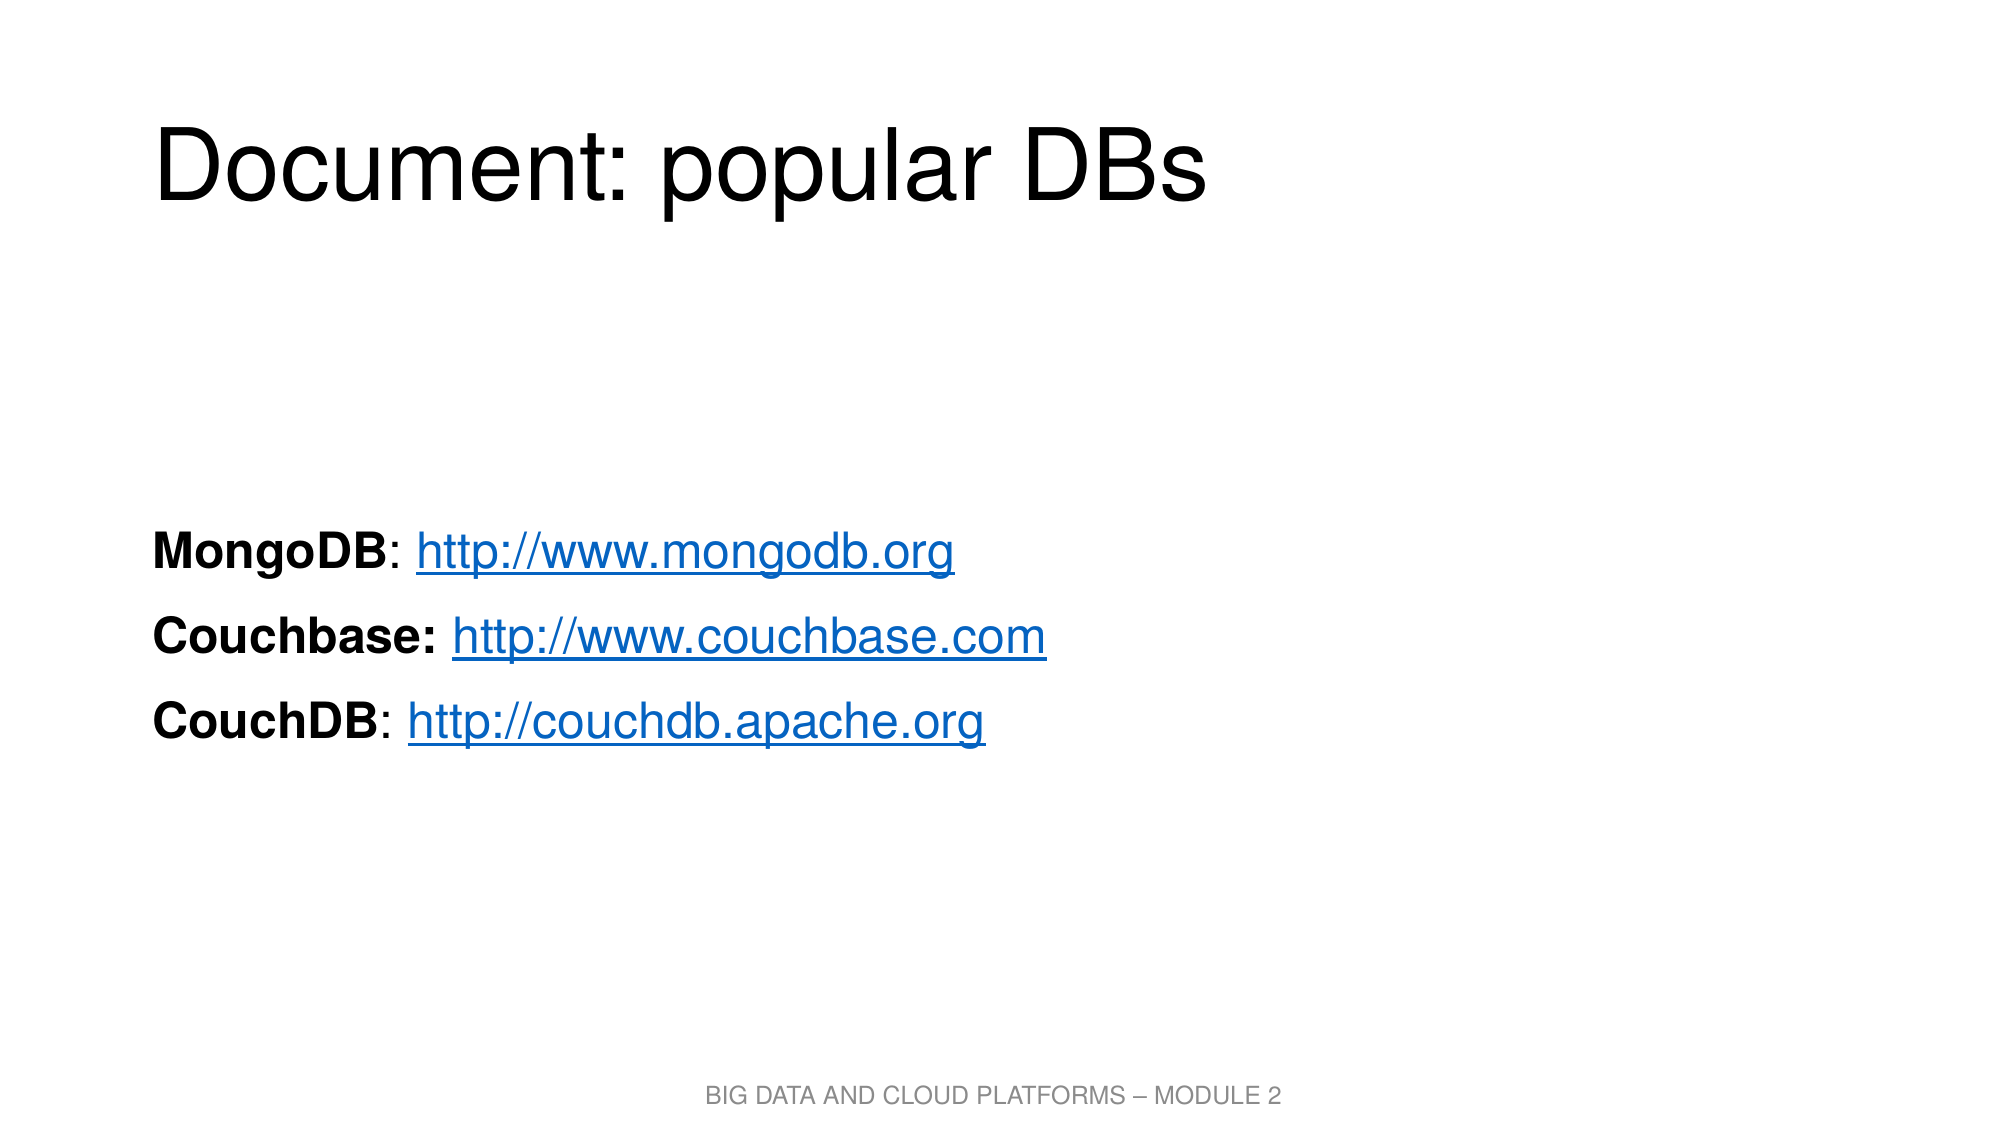

# Document: popular DBs
MongoDB: http://www.mongodb.org
Couchbase: http://www.couchbase.com
CouchDB: http://couchdb.apache.org